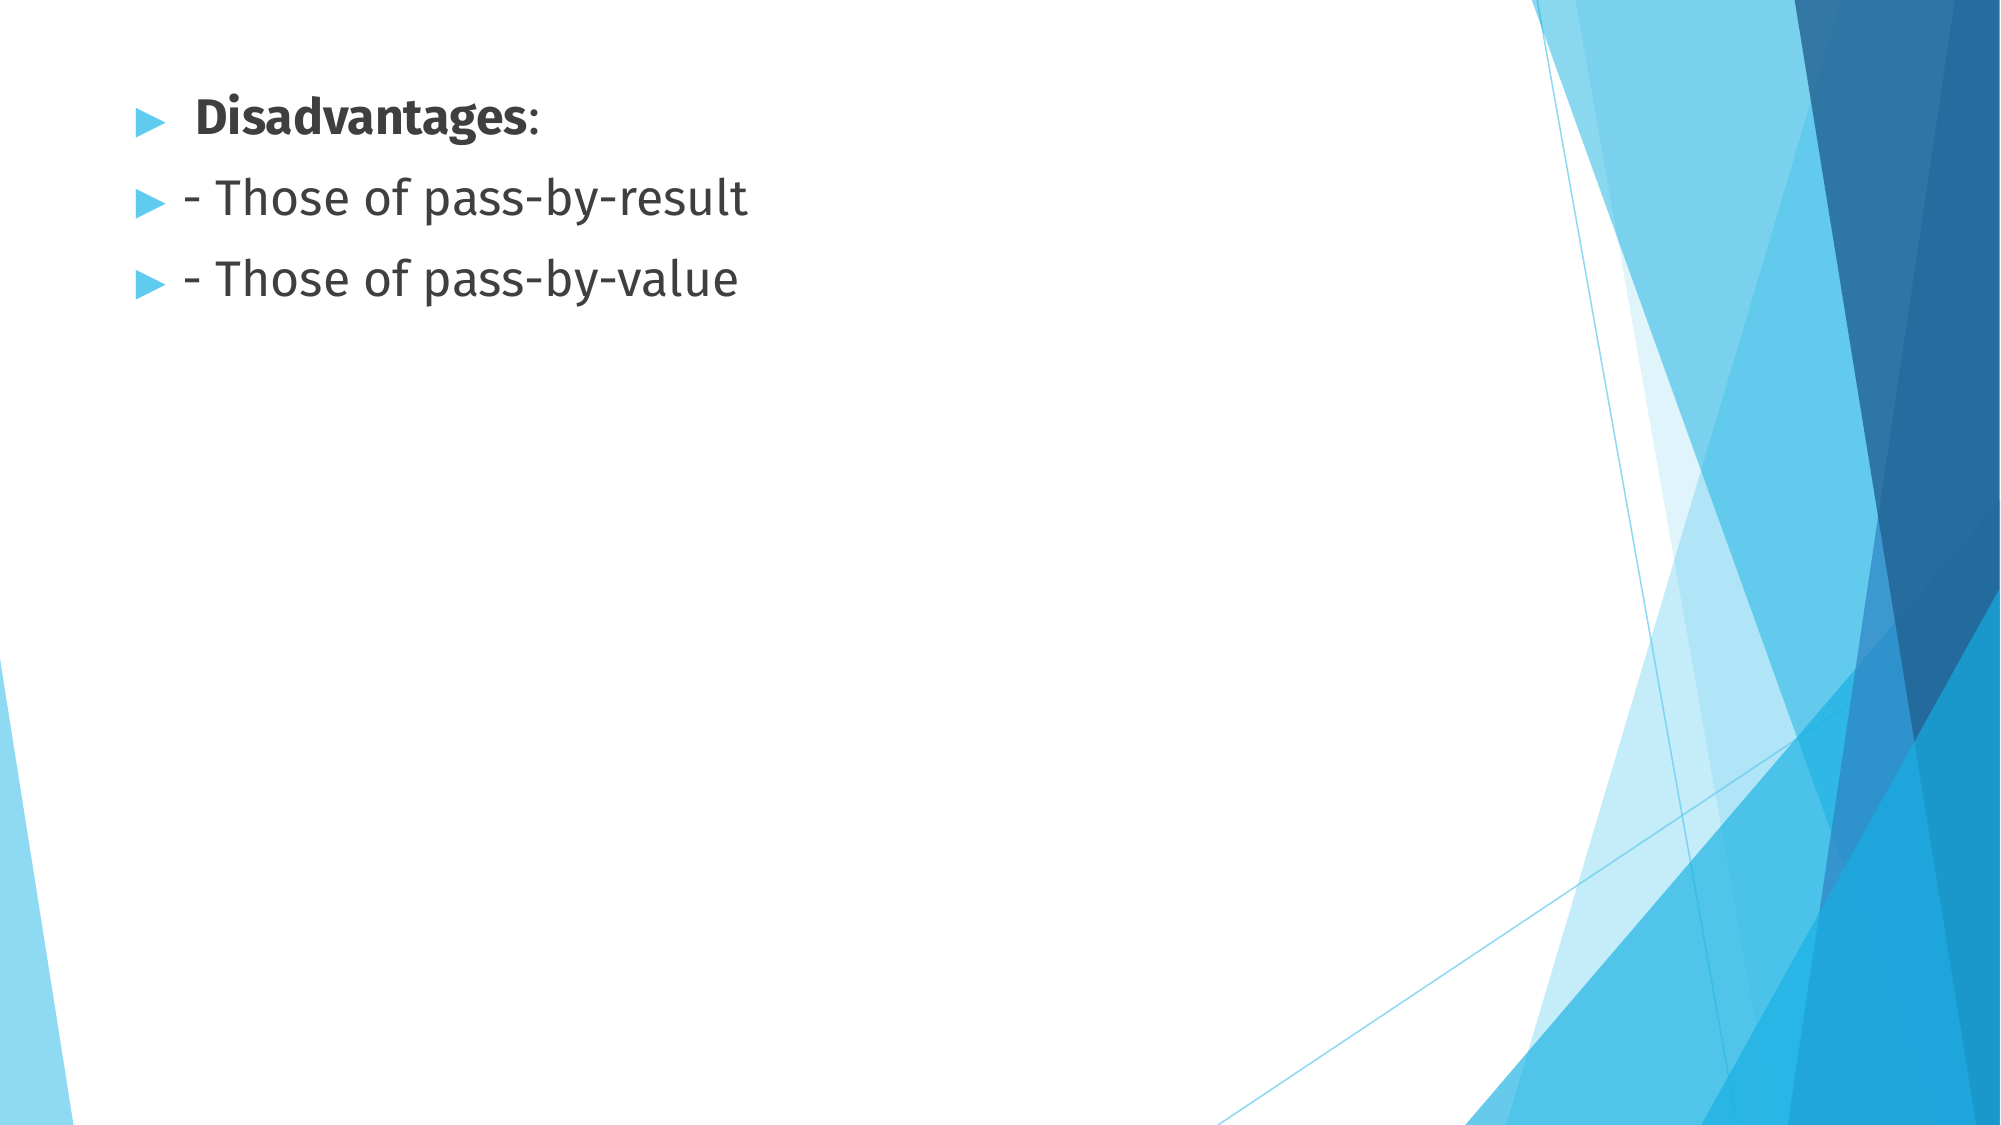

Disadvantages:
- Those of pass-by-result
- Those of pass-by-value